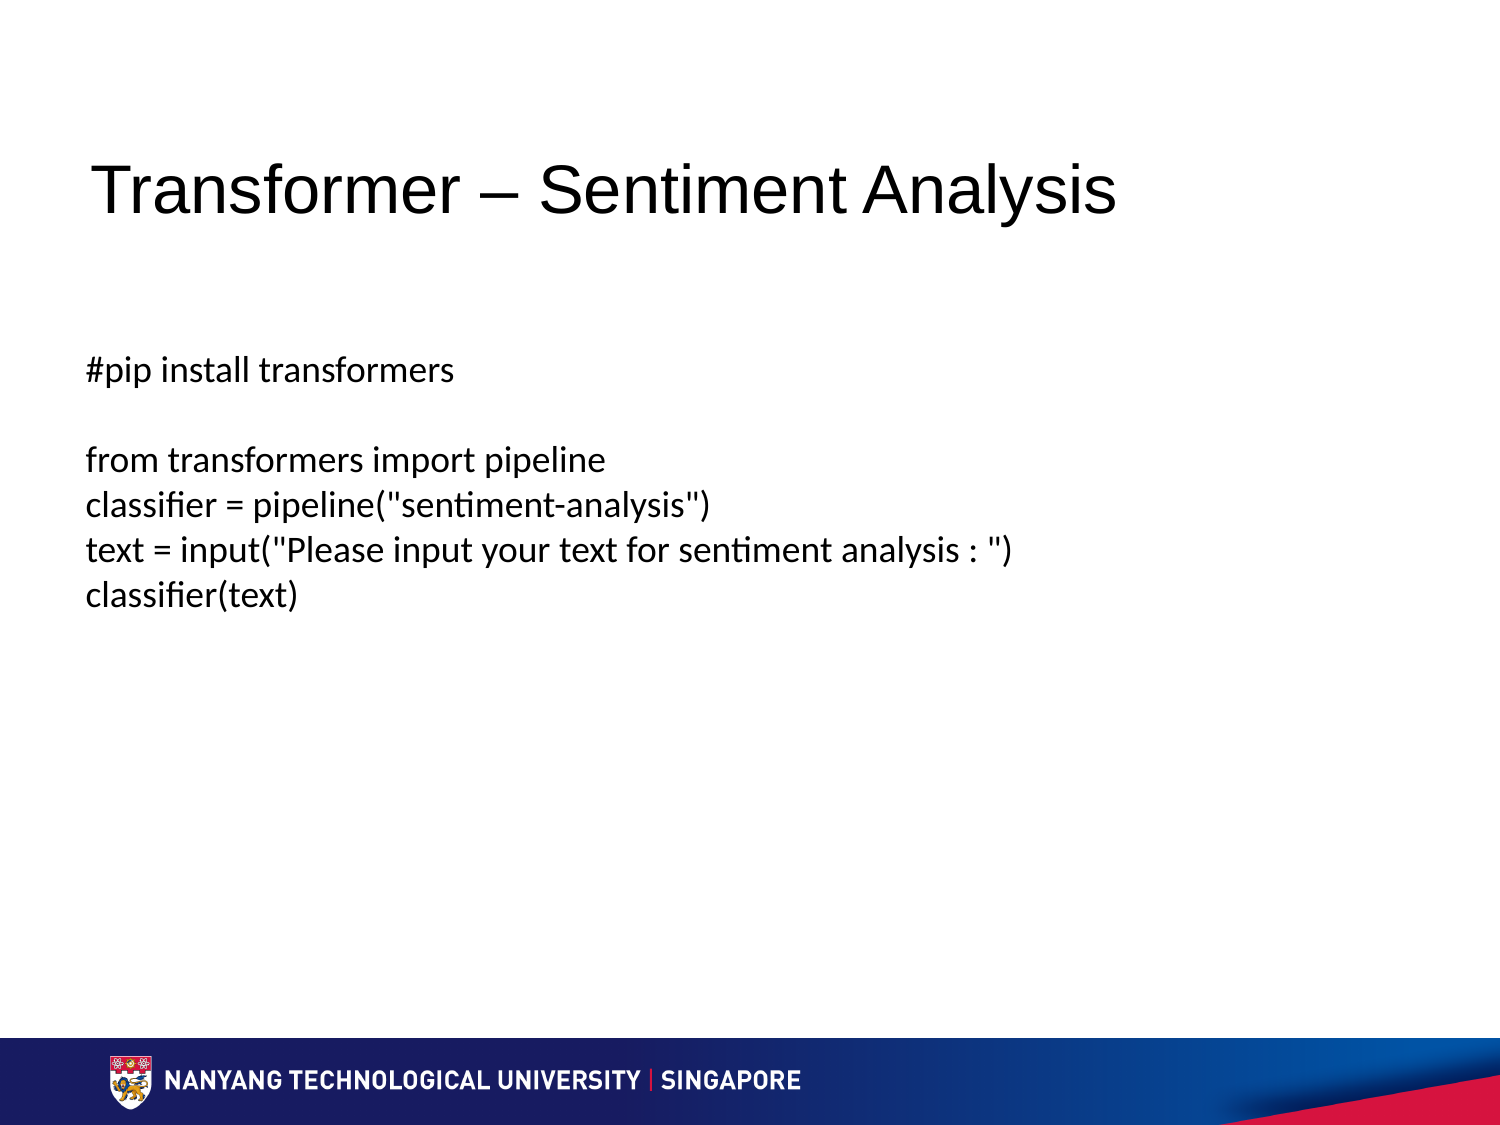

# Transformer – Sentiment Analysis
#pip install transformers

from transformers import pipeline
classifier = pipeline("sentiment-analysis")
text = input("Please input your text for sentiment analysis : ")
classifier(text)